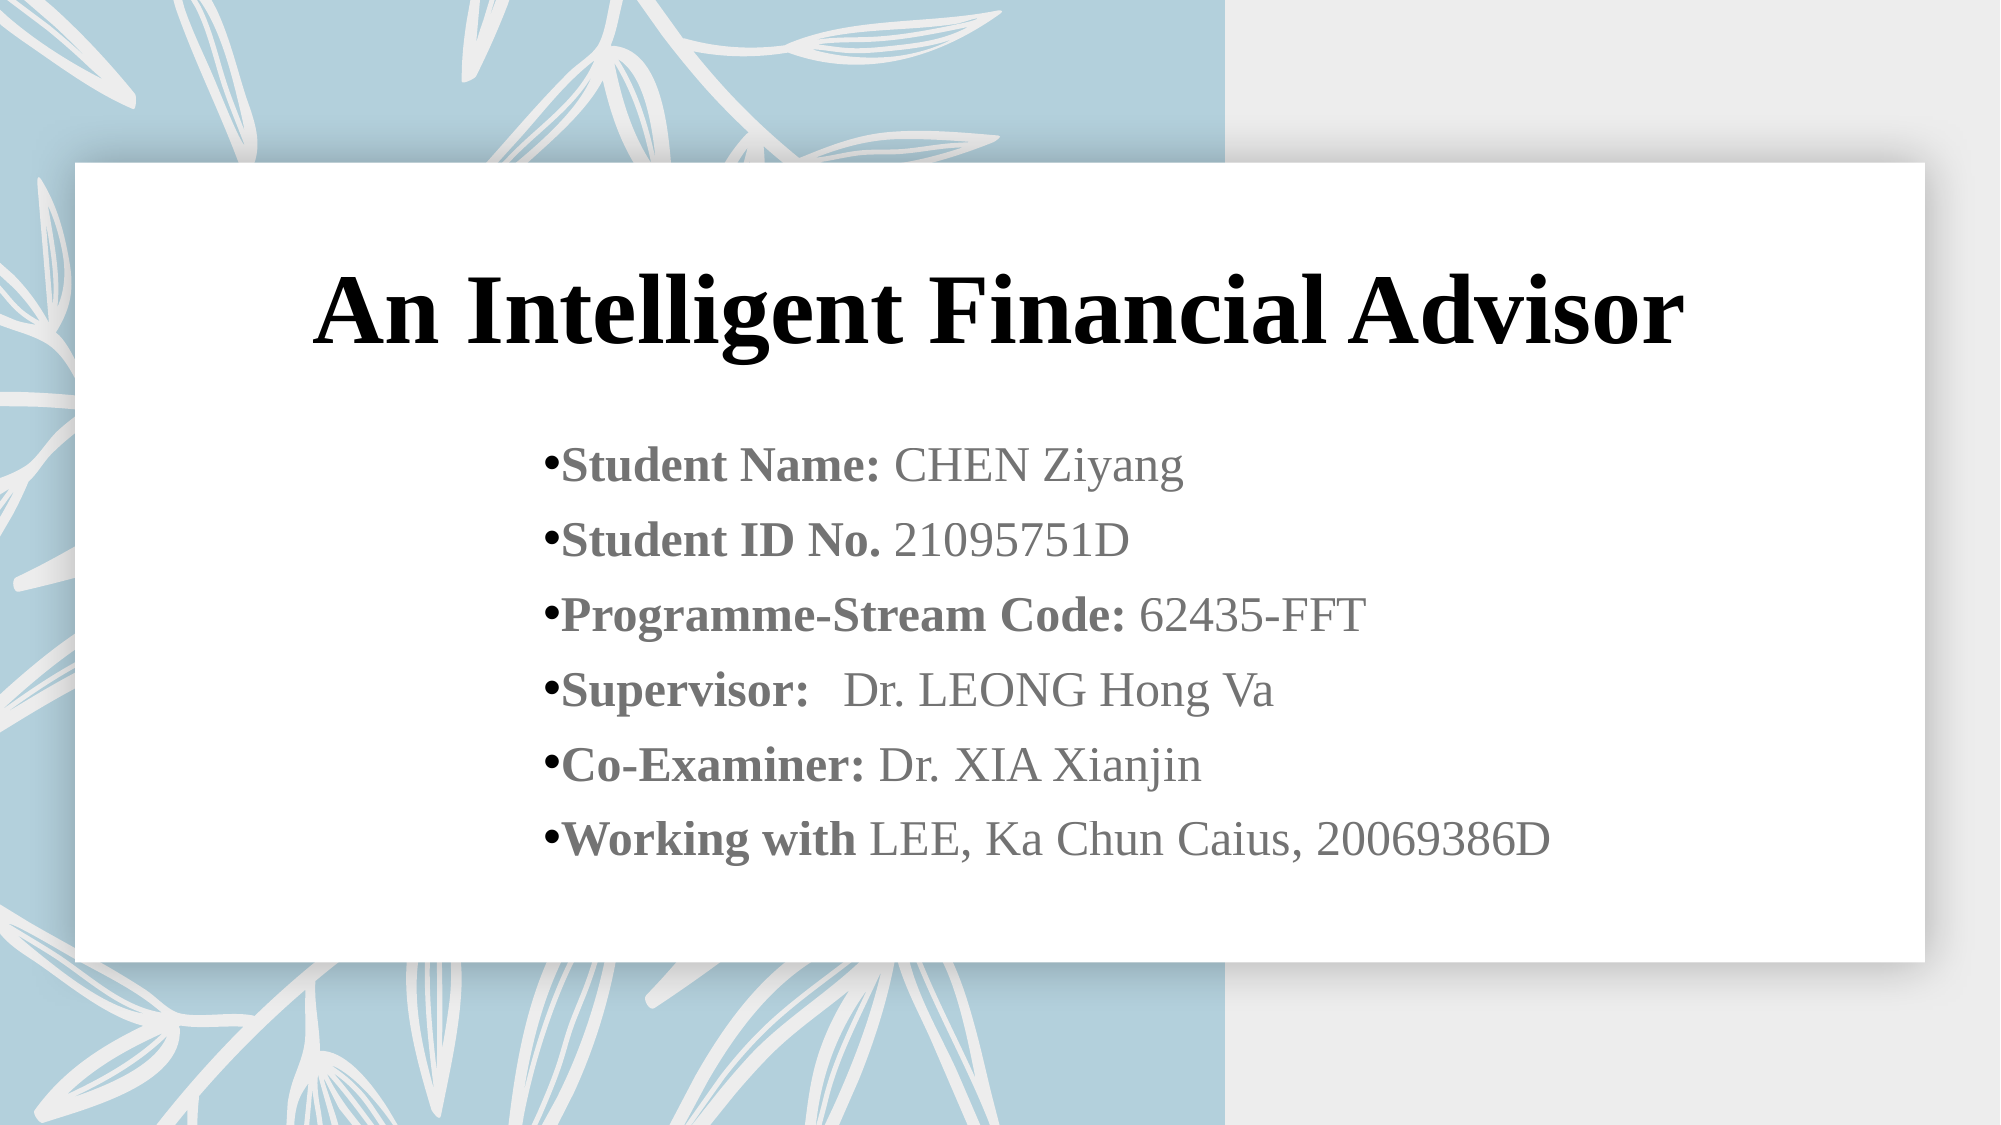

# An Intelligent Financial Advisor
Student Name: CHEN Ziyang
Student ID No. 21095751D
Programme-Stream Code: 62435-FFT
Supervisor:	Dr. LEONG Hong Va
Co-Examiner: Dr. XIA Xianjin
Working with LEE, Ka Chun Caius, 20069386D